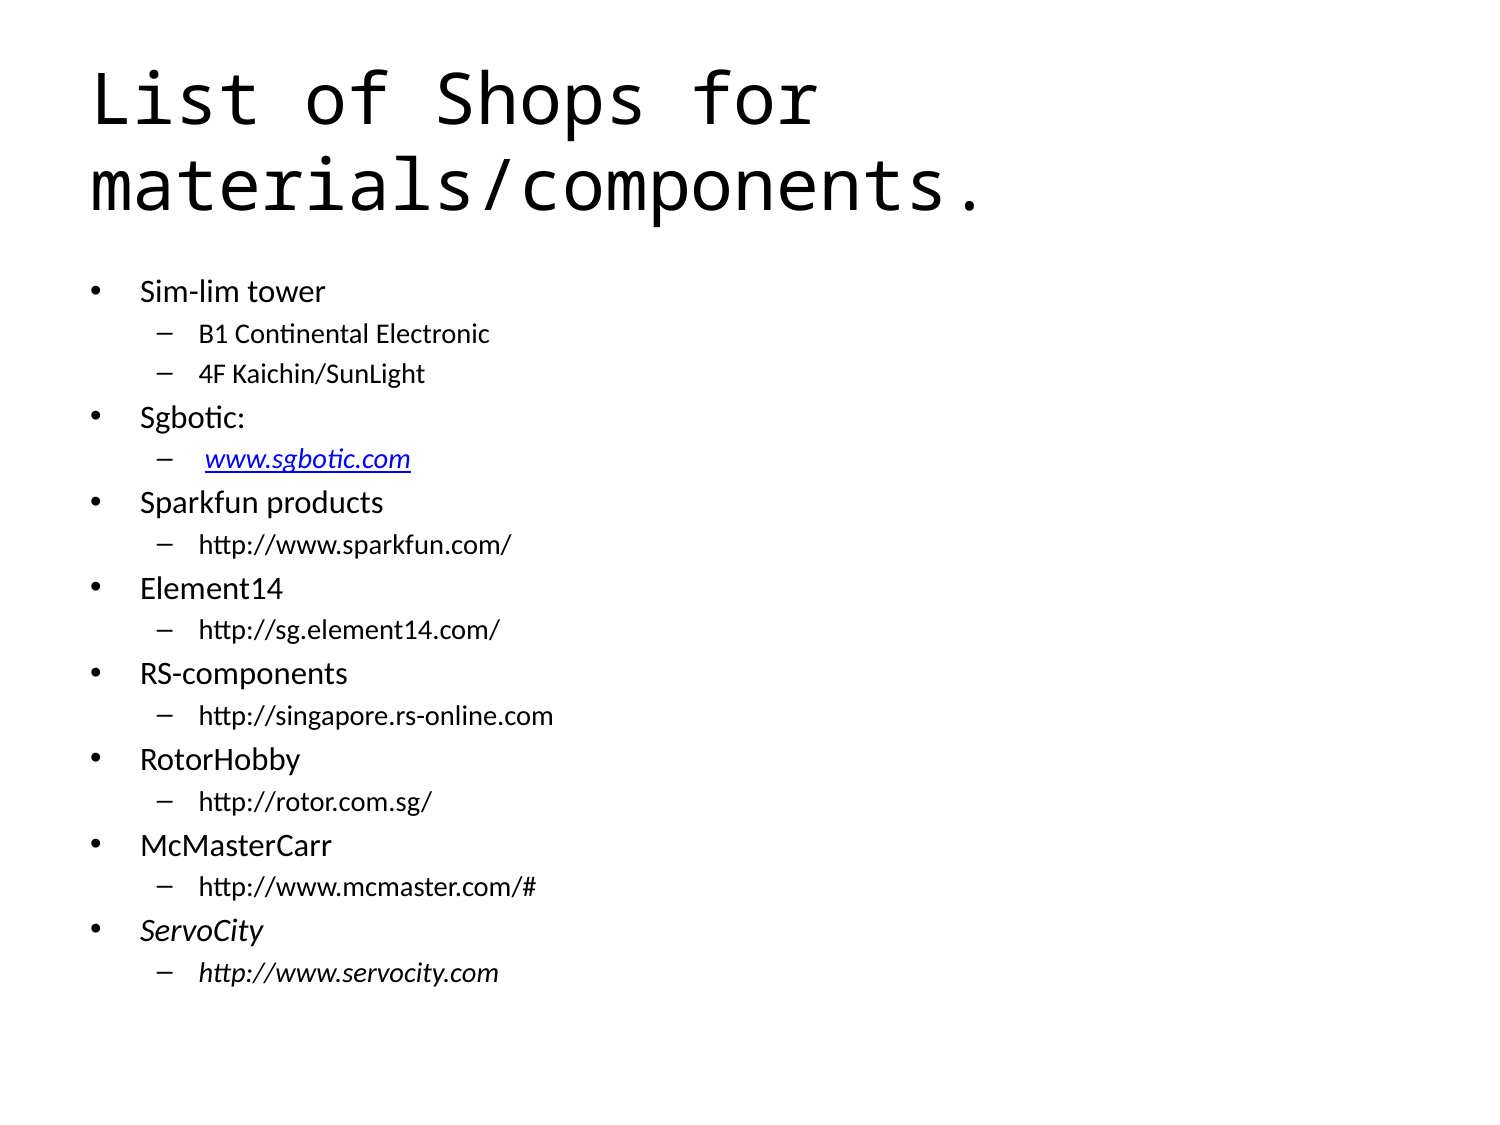

# List of Shops for materials/components.
Sim-lim tower
B1 Continental Electronic
4F Kaichin/SunLight
Sgbotic:
 www.sgbotic.com
Sparkfun products
http://www.sparkfun.com/
Element14
http://sg.element14.com/
RS-components
http://singapore.rs-online.com
RotorHobby
http://rotor.com.sg/
McMasterCarr
http://www.mcmaster.com/#
ServoCity
http://www.servocity.com